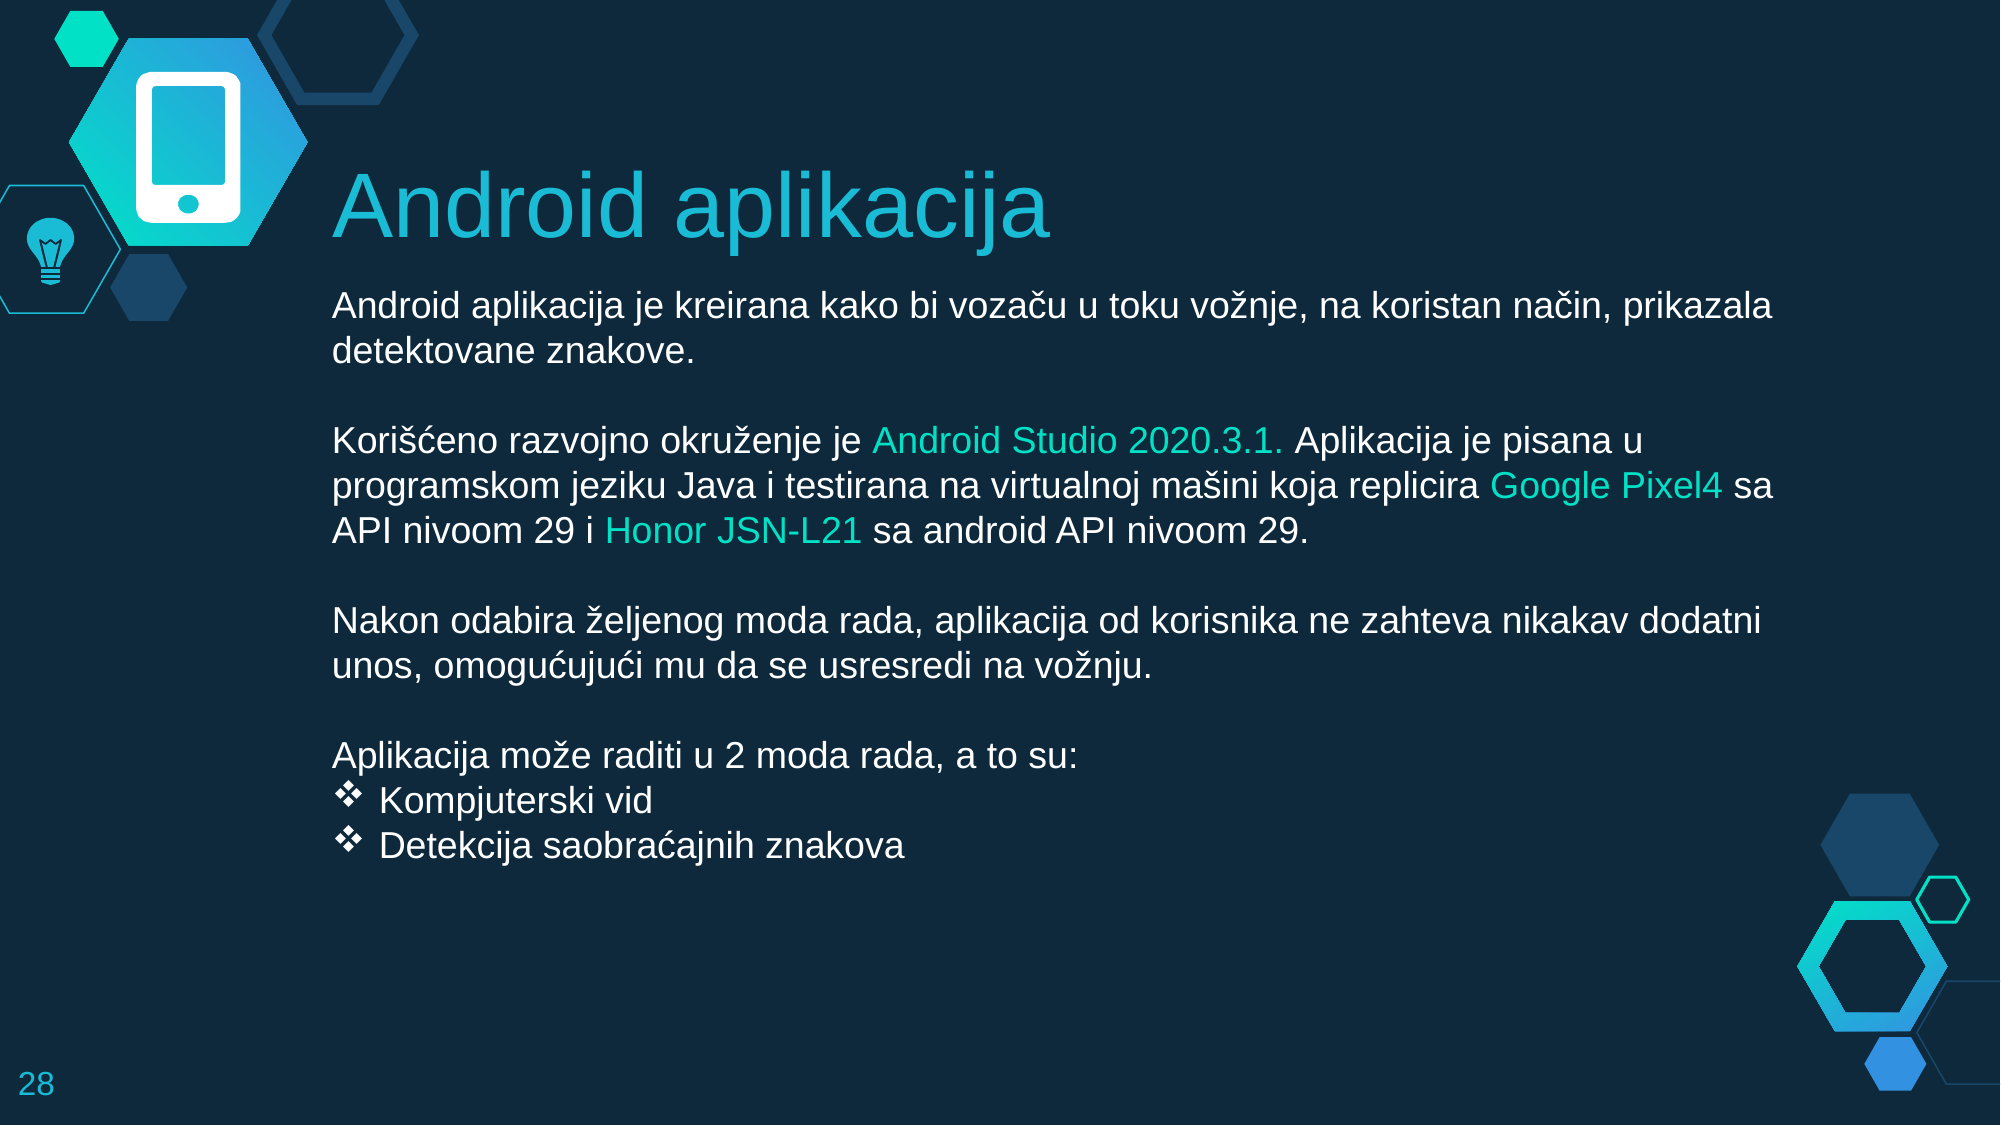

Android aplikacija

Android aplikacija je kreirana kako bi vozaču u toku vožnje, na koristan način, prikazala detektovane znakove.

Korišćeno razvojno okruženje je Android Studio 2020.3.1. Aplikacija je pisana u programskom jeziku Java i testirana na virtualnoj mašini koja replicira Google Pixel4 sa API nivoom 29 i Honor JSN-L21 sa android API nivoom 29.

Nakon odabira željenog moda rada, aplikacija od korisnika ne zahteva nikakav dodatni unos, omogućujući mu da se usresredi na vožnju.

Aplikacija može raditi u 2 moda rada, a to su:
Kompjuterski vid
Detekcija saobraćajnih znakova
28